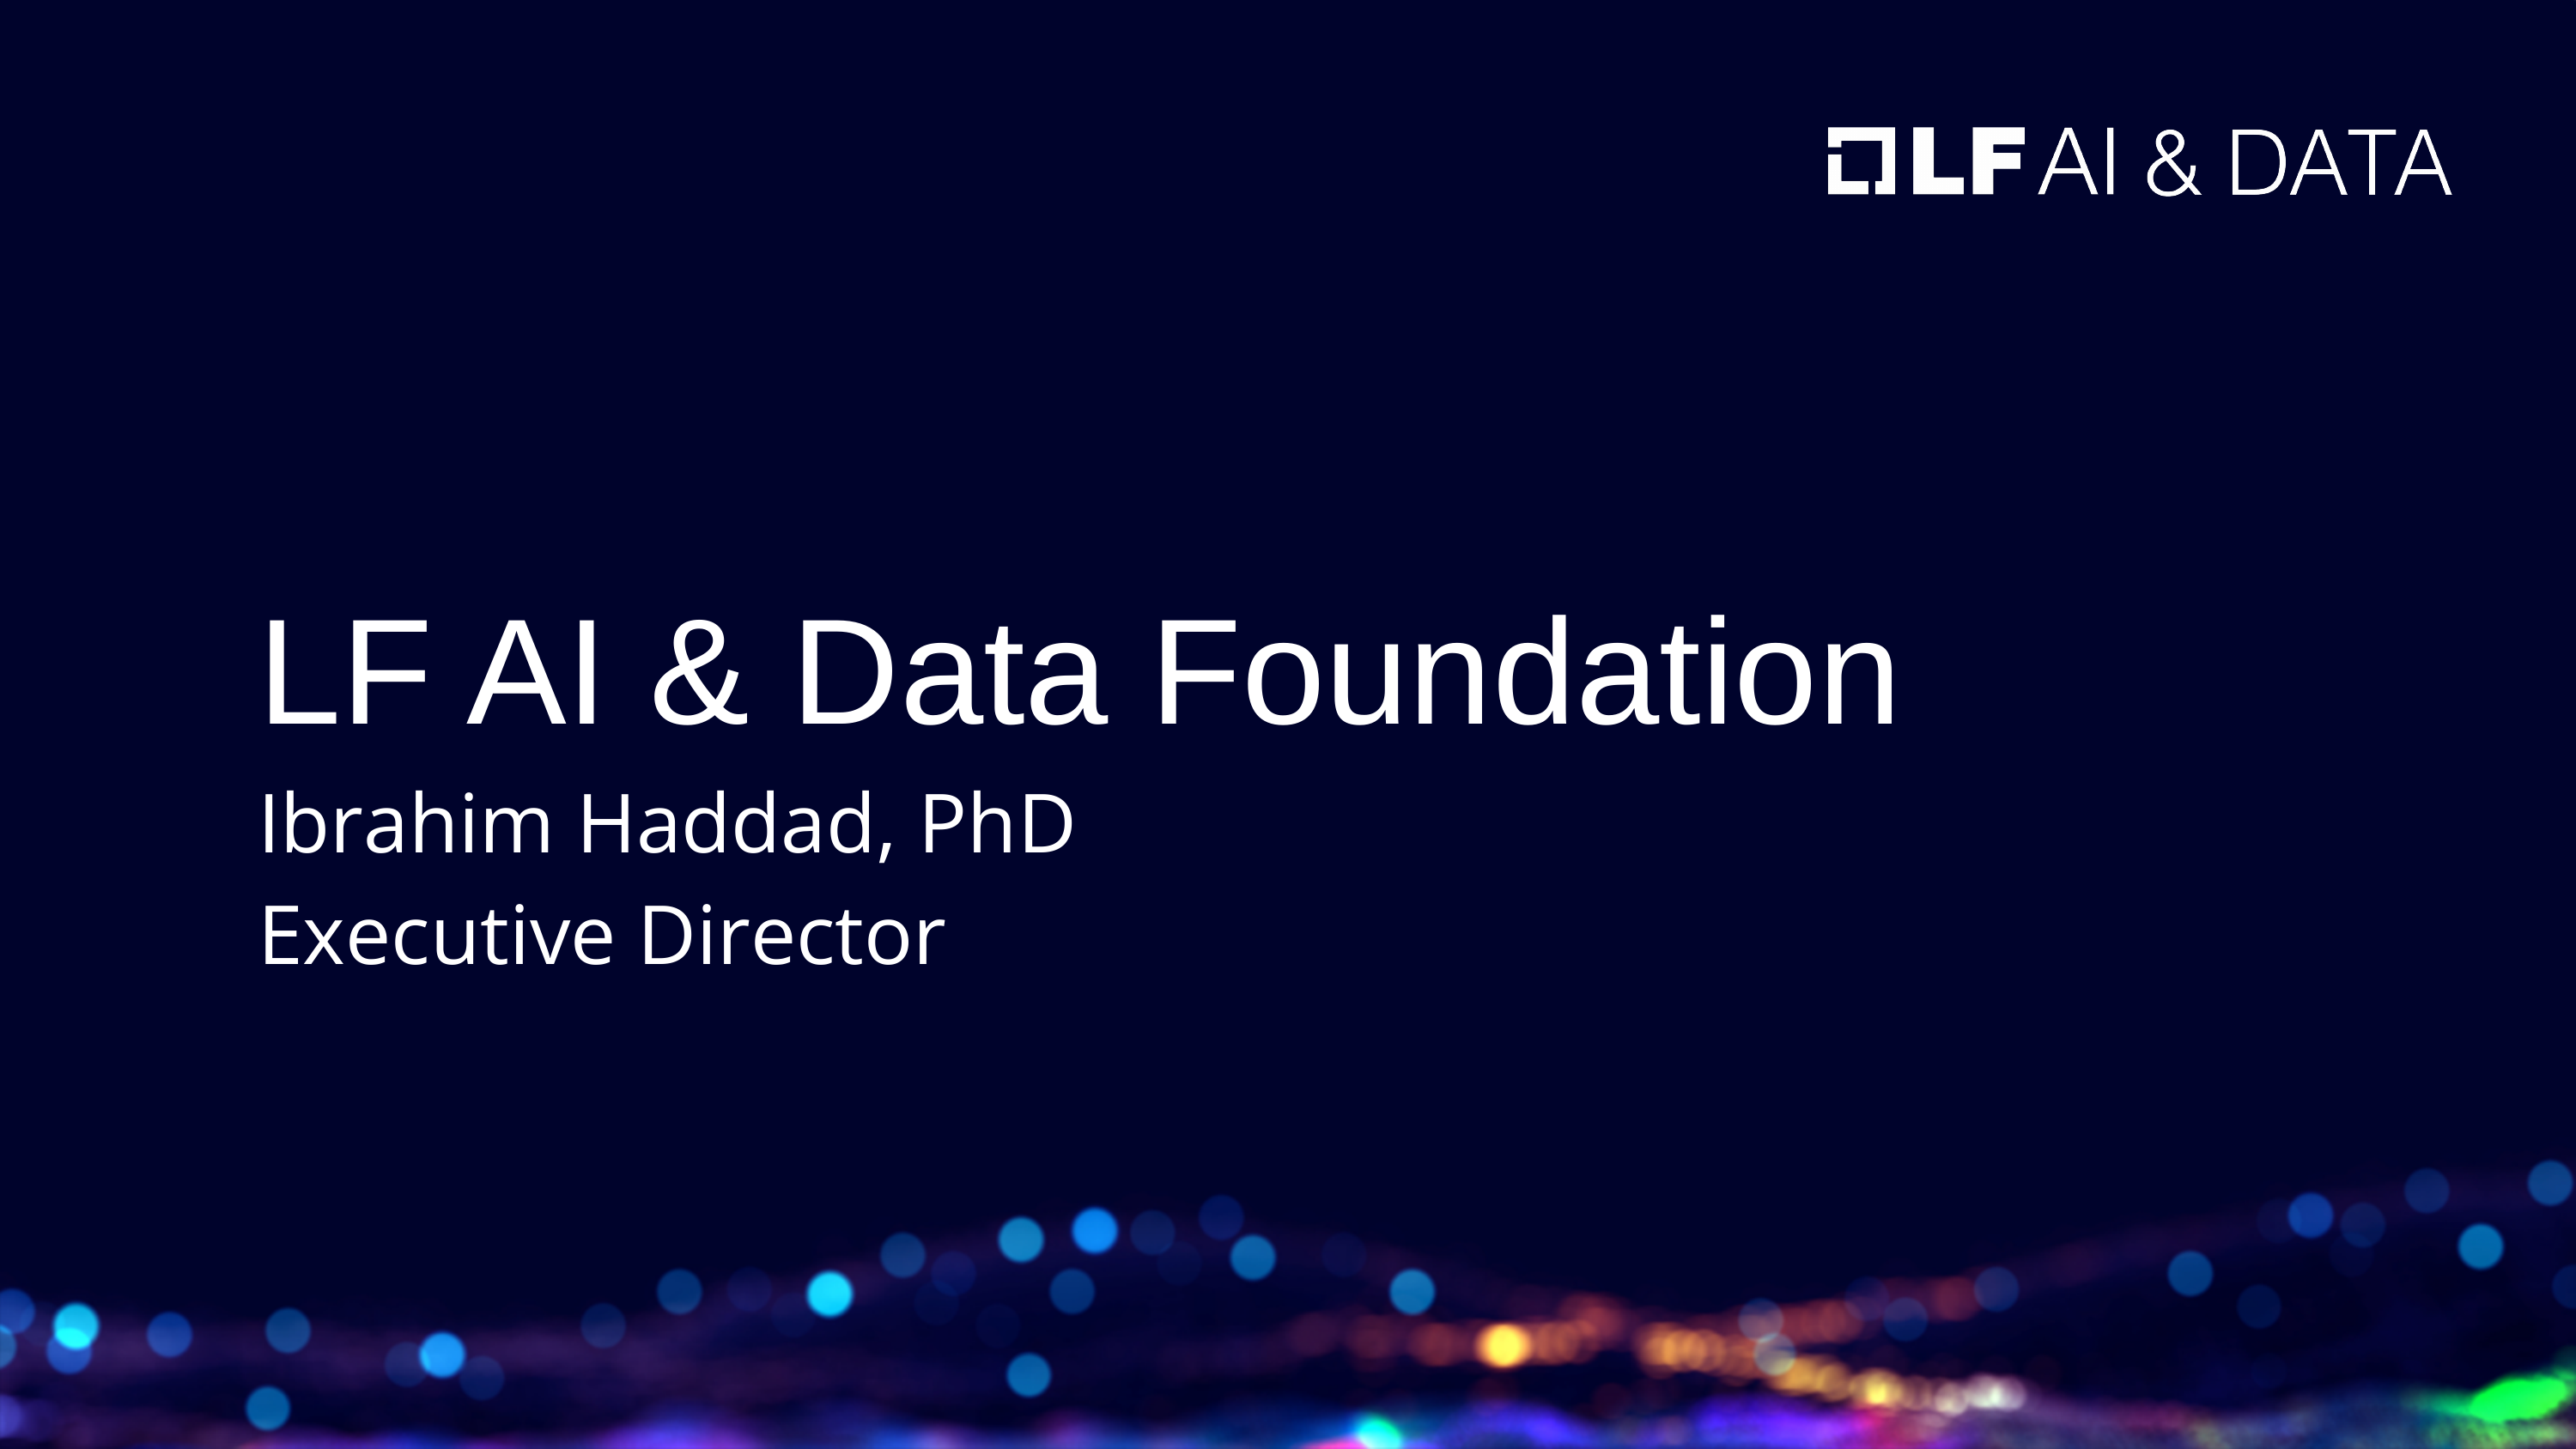

# LF AI & Data Foundation
Ibrahim Haddad, PhD
Executive Director